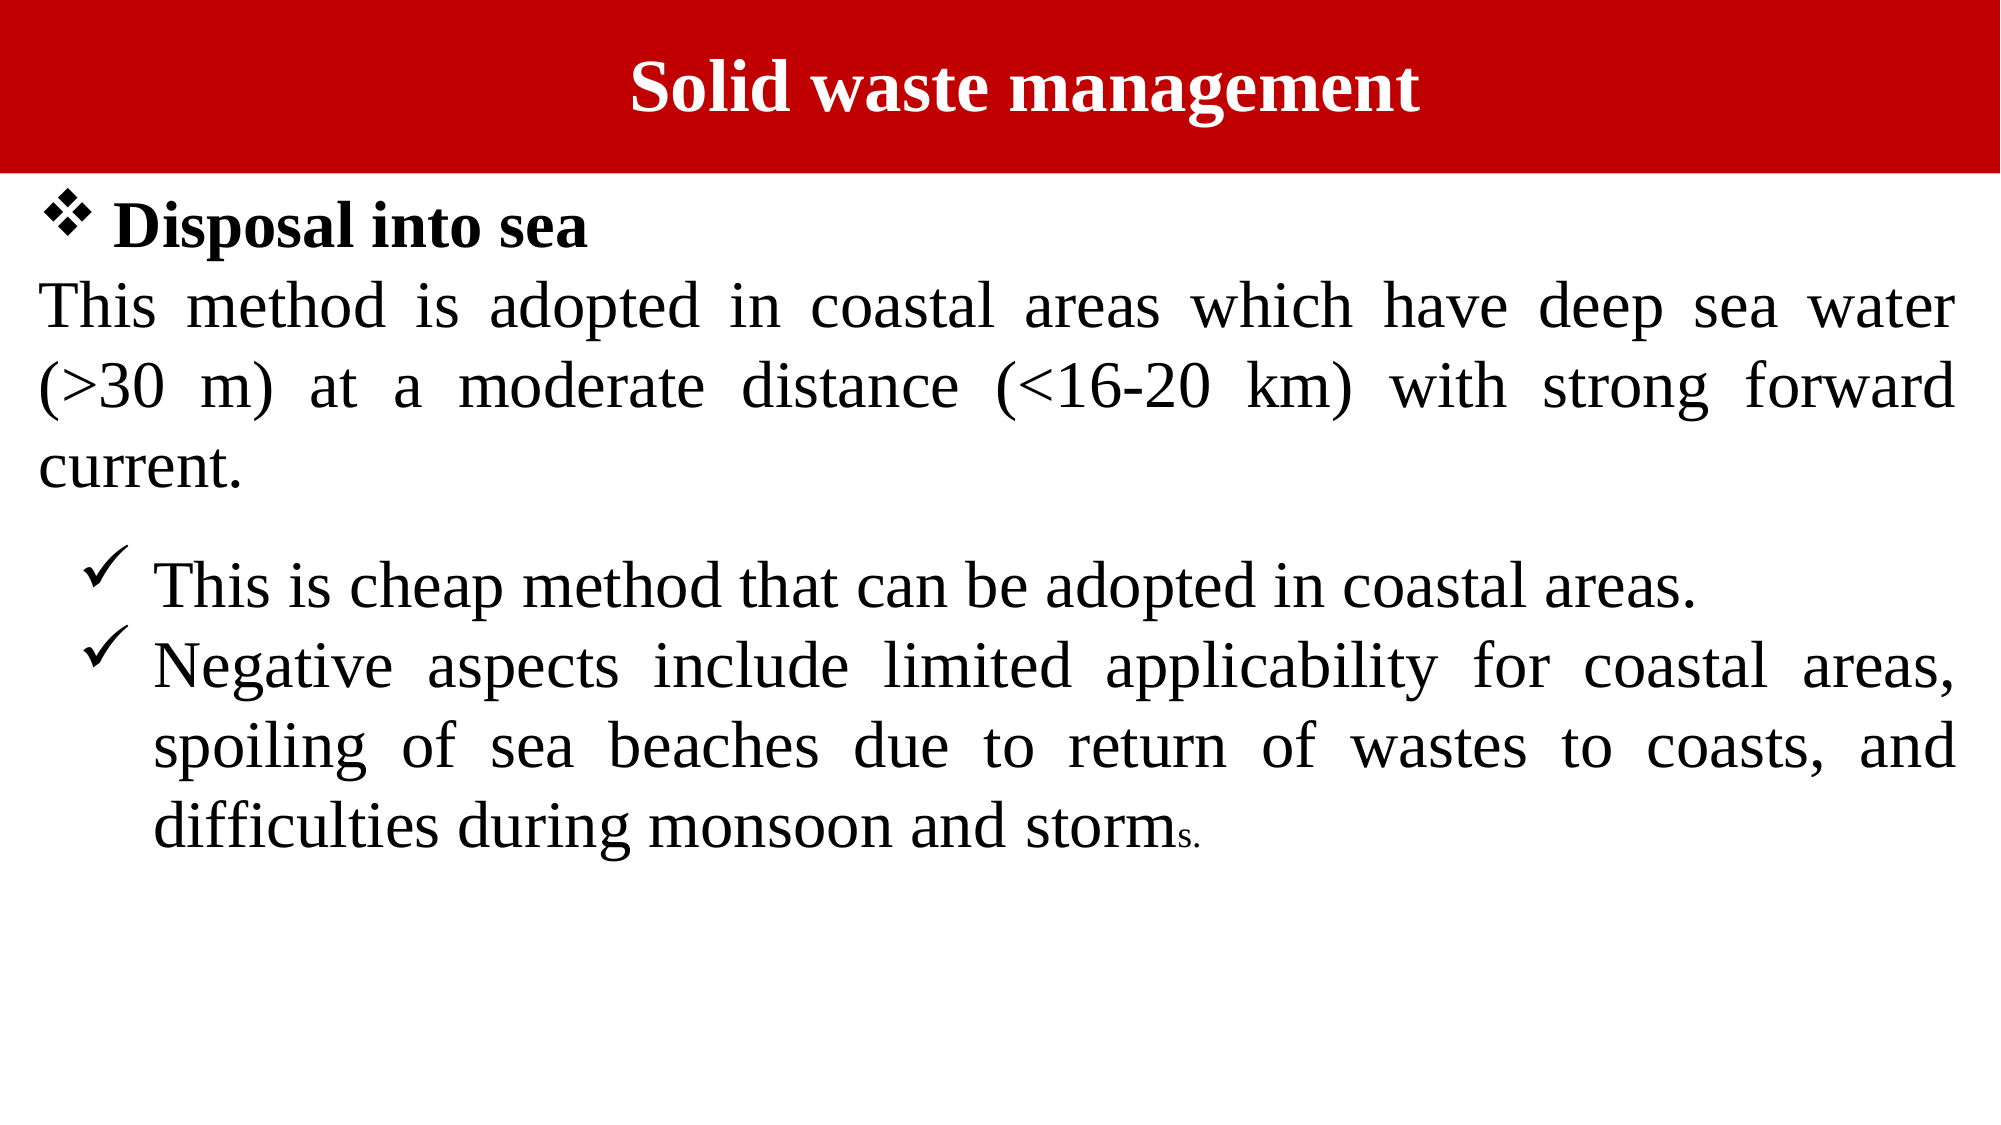

# Solid waste management
Disposal into sea
This method is adopted in coastal areas which have deep sea water (>30 m) at a moderate distance (<16-20 km) with strong forward current.

This is cheap method that can be adopted in coastal areas.
Negative aspects include limited applicability for coastal areas, spoiling of sea beaches due to return of wastes to coasts, and difficulties during monsoon and storms.